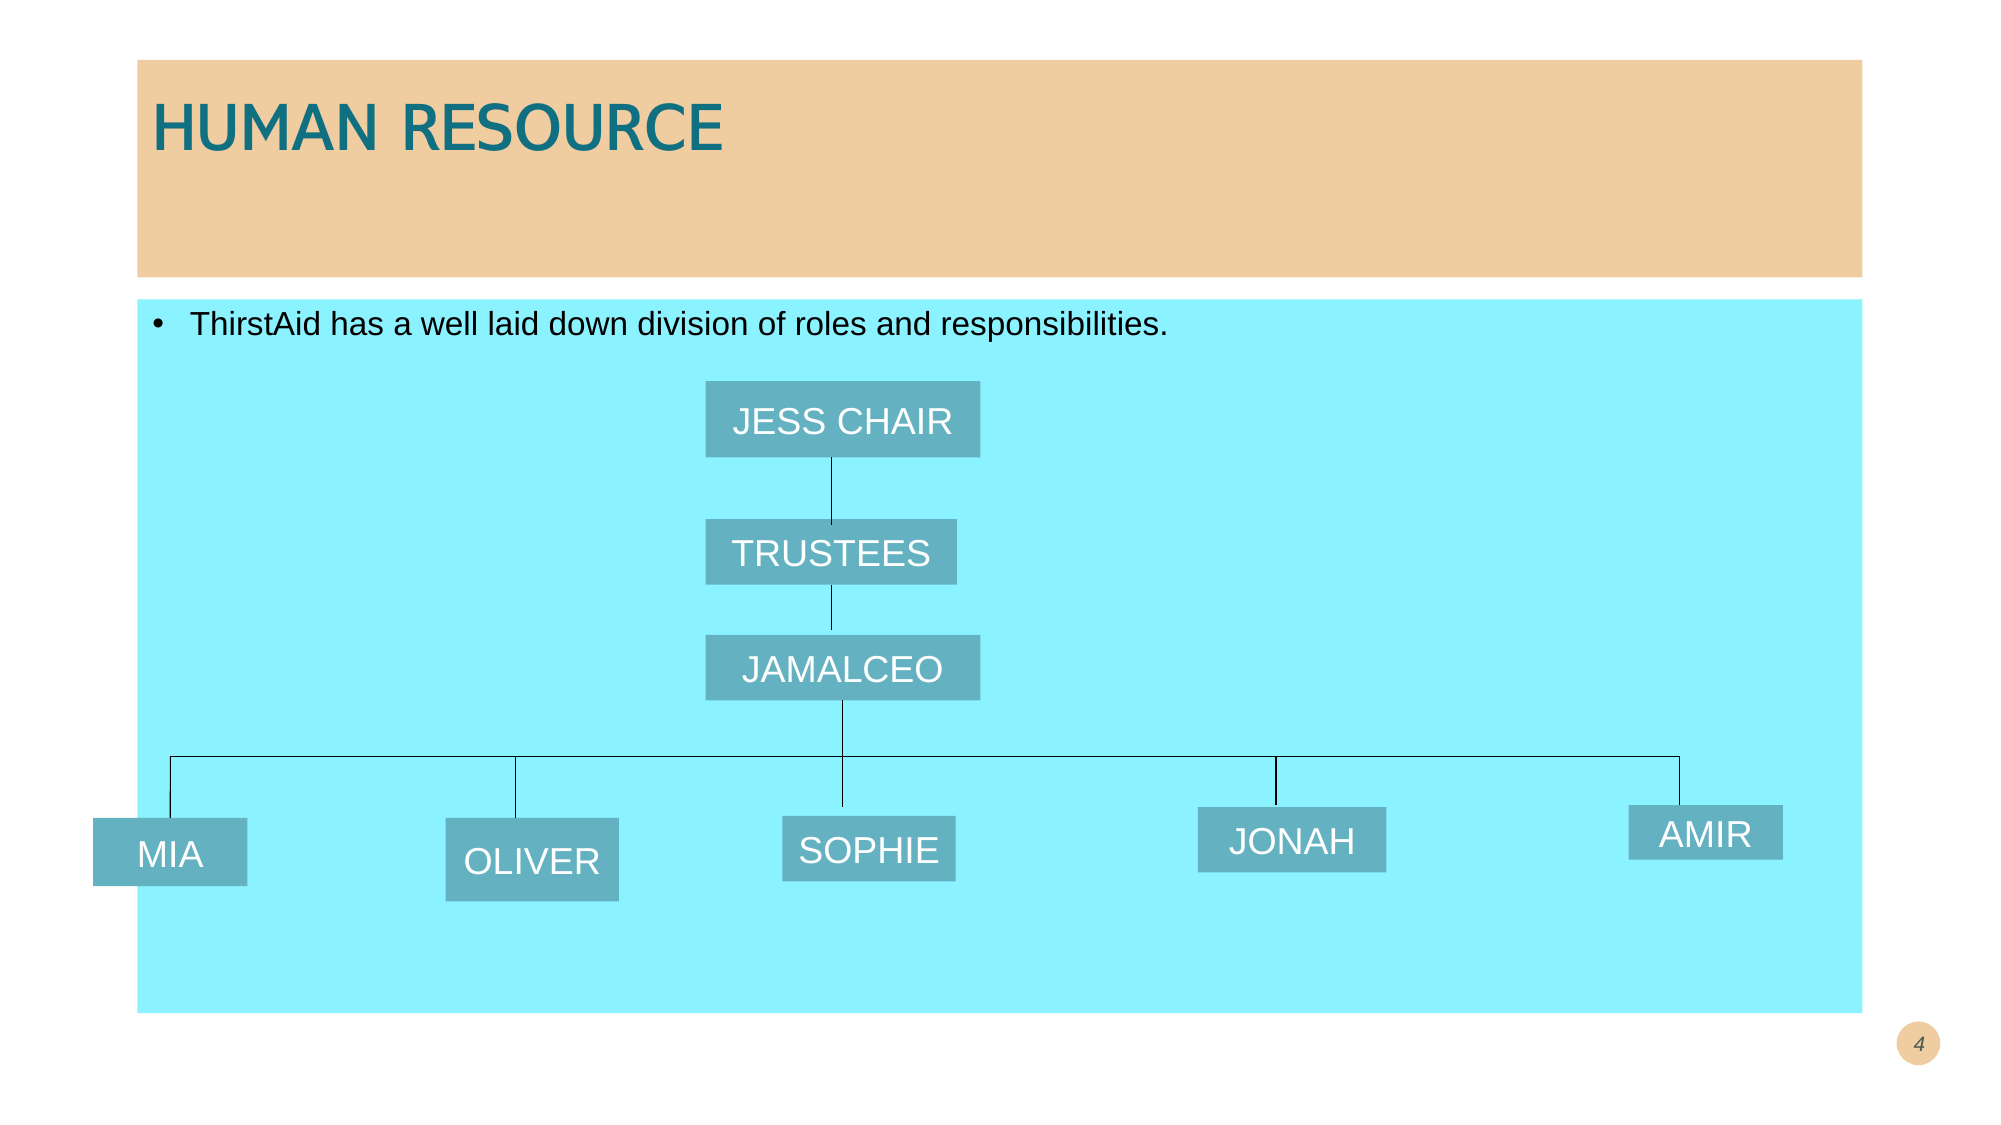

# HUMAN RESOURCE
ThirstAid has a well laid down division of roles and responsibilities.

JESS CHAIR
TRUSTEES
JAMALCEO
AMIR
JONAH
SOPHIE
MIA
OLIVER
4